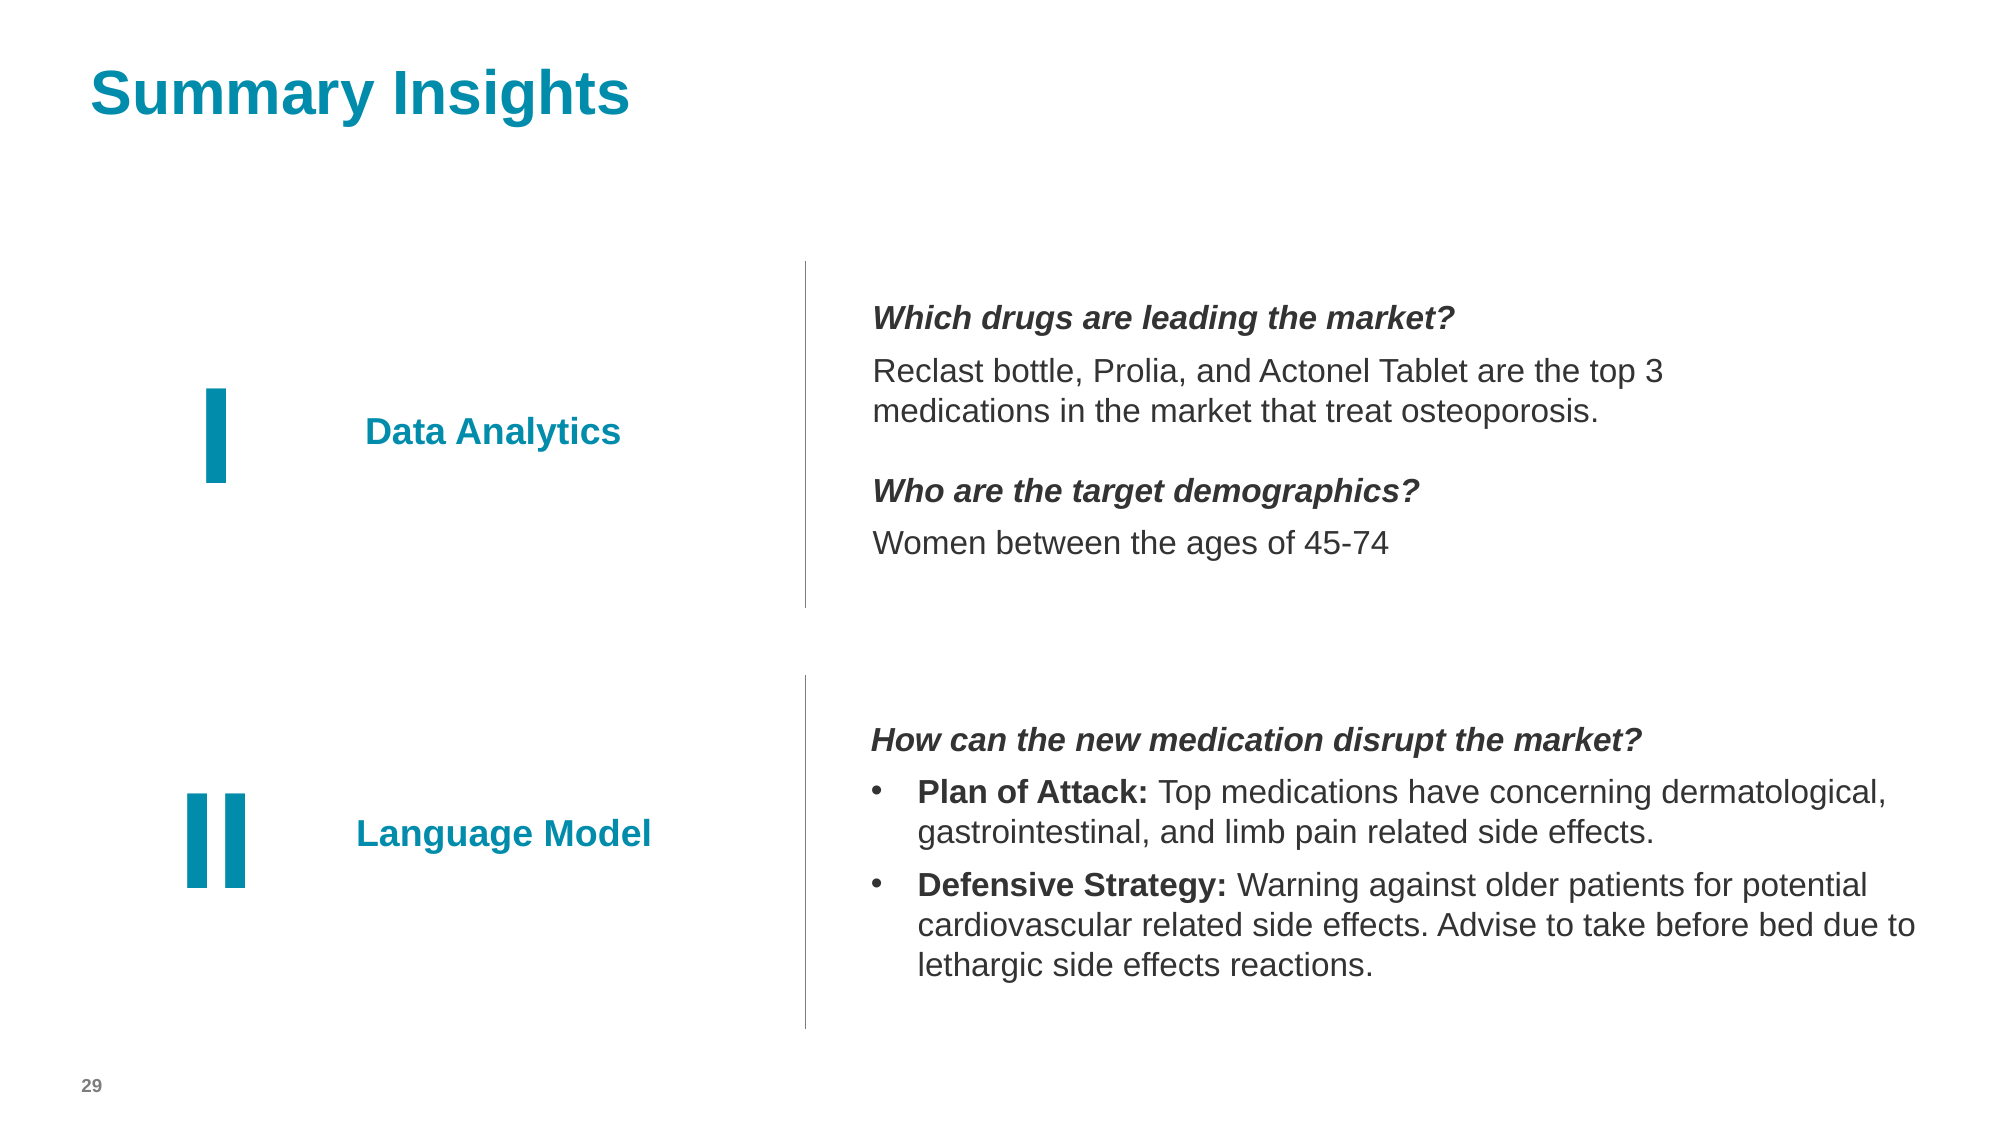

# Summary Insights
Which drugs are leading the market?
Reclast bottle, Prolia, and Actonel Tablet are the top 3 medications in the market that treat osteoporosis.

Who are the target demographics?
Women between the ages of 45-74
I
Data Analytics
How can the new medication disrupt the market?
Plan of Attack: Top medications have concerning dermatological, gastrointestinal, and limb pain related side effects.
Defensive Strategy: Warning against older patients for potential cardiovascular related side effects. Advise to take before bed due to lethargic side effects reactions.
II
Language Model